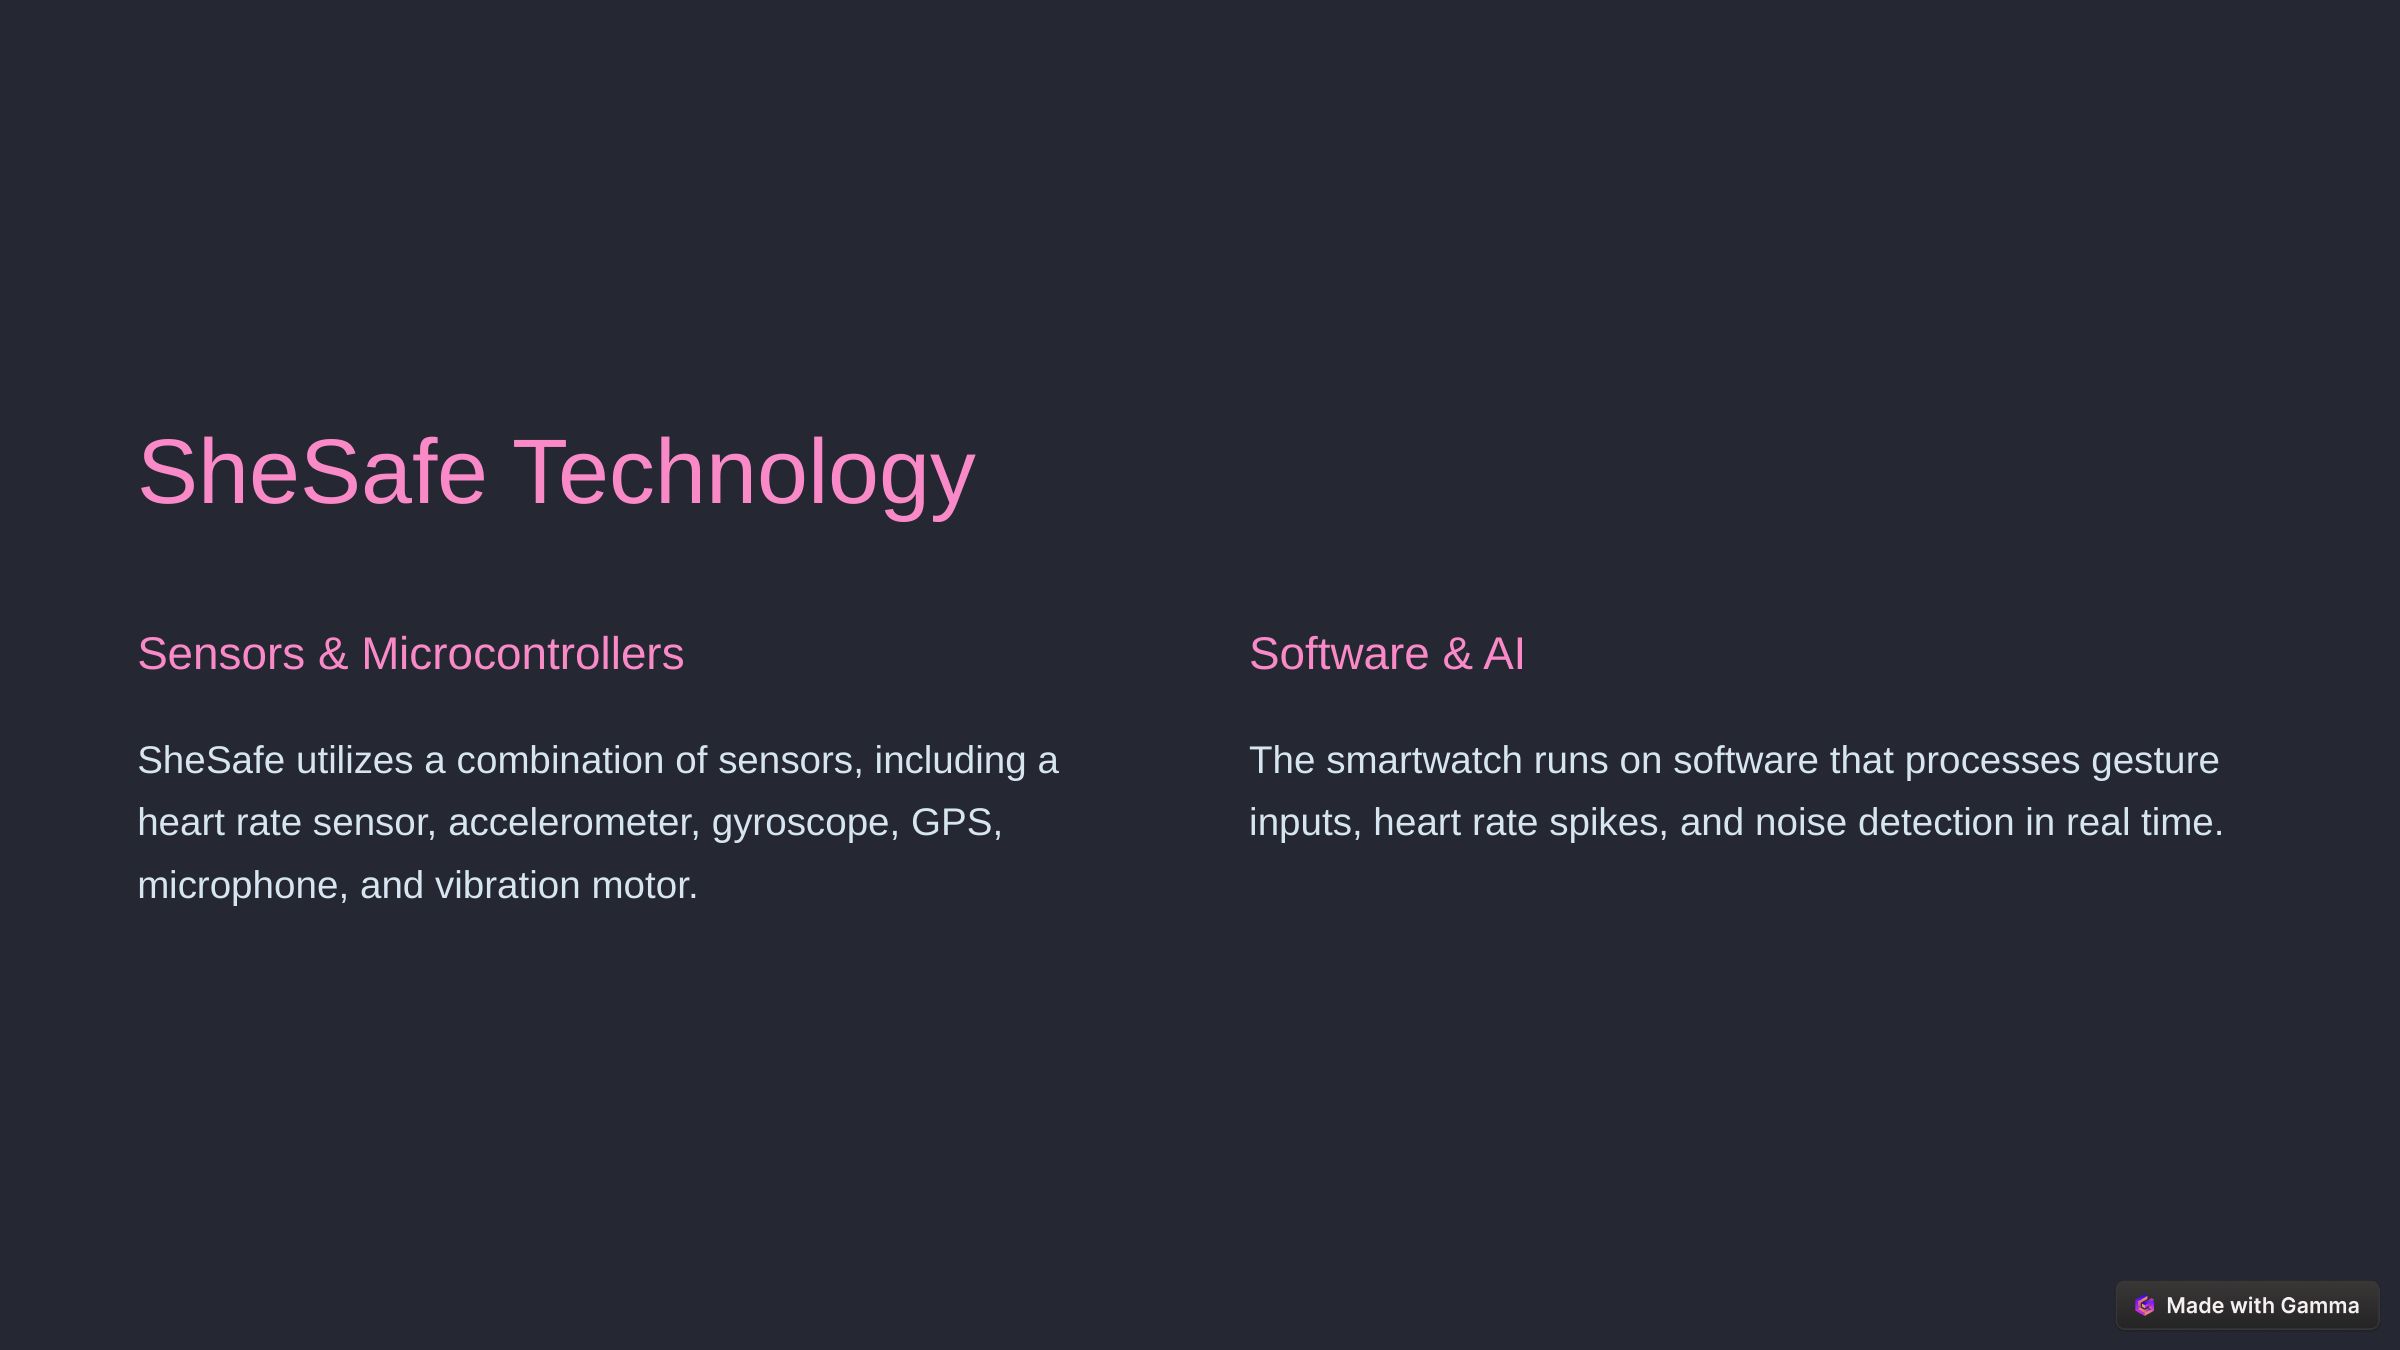

SheSafe Technology
Sensors & Microcontrollers
Software & AI
SheSafe utilizes a combination of sensors, including a heart rate sensor, accelerometer, gyroscope, GPS, microphone, and vibration motor.
The smartwatch runs on software that processes gesture inputs, heart rate spikes, and noise detection in real time.